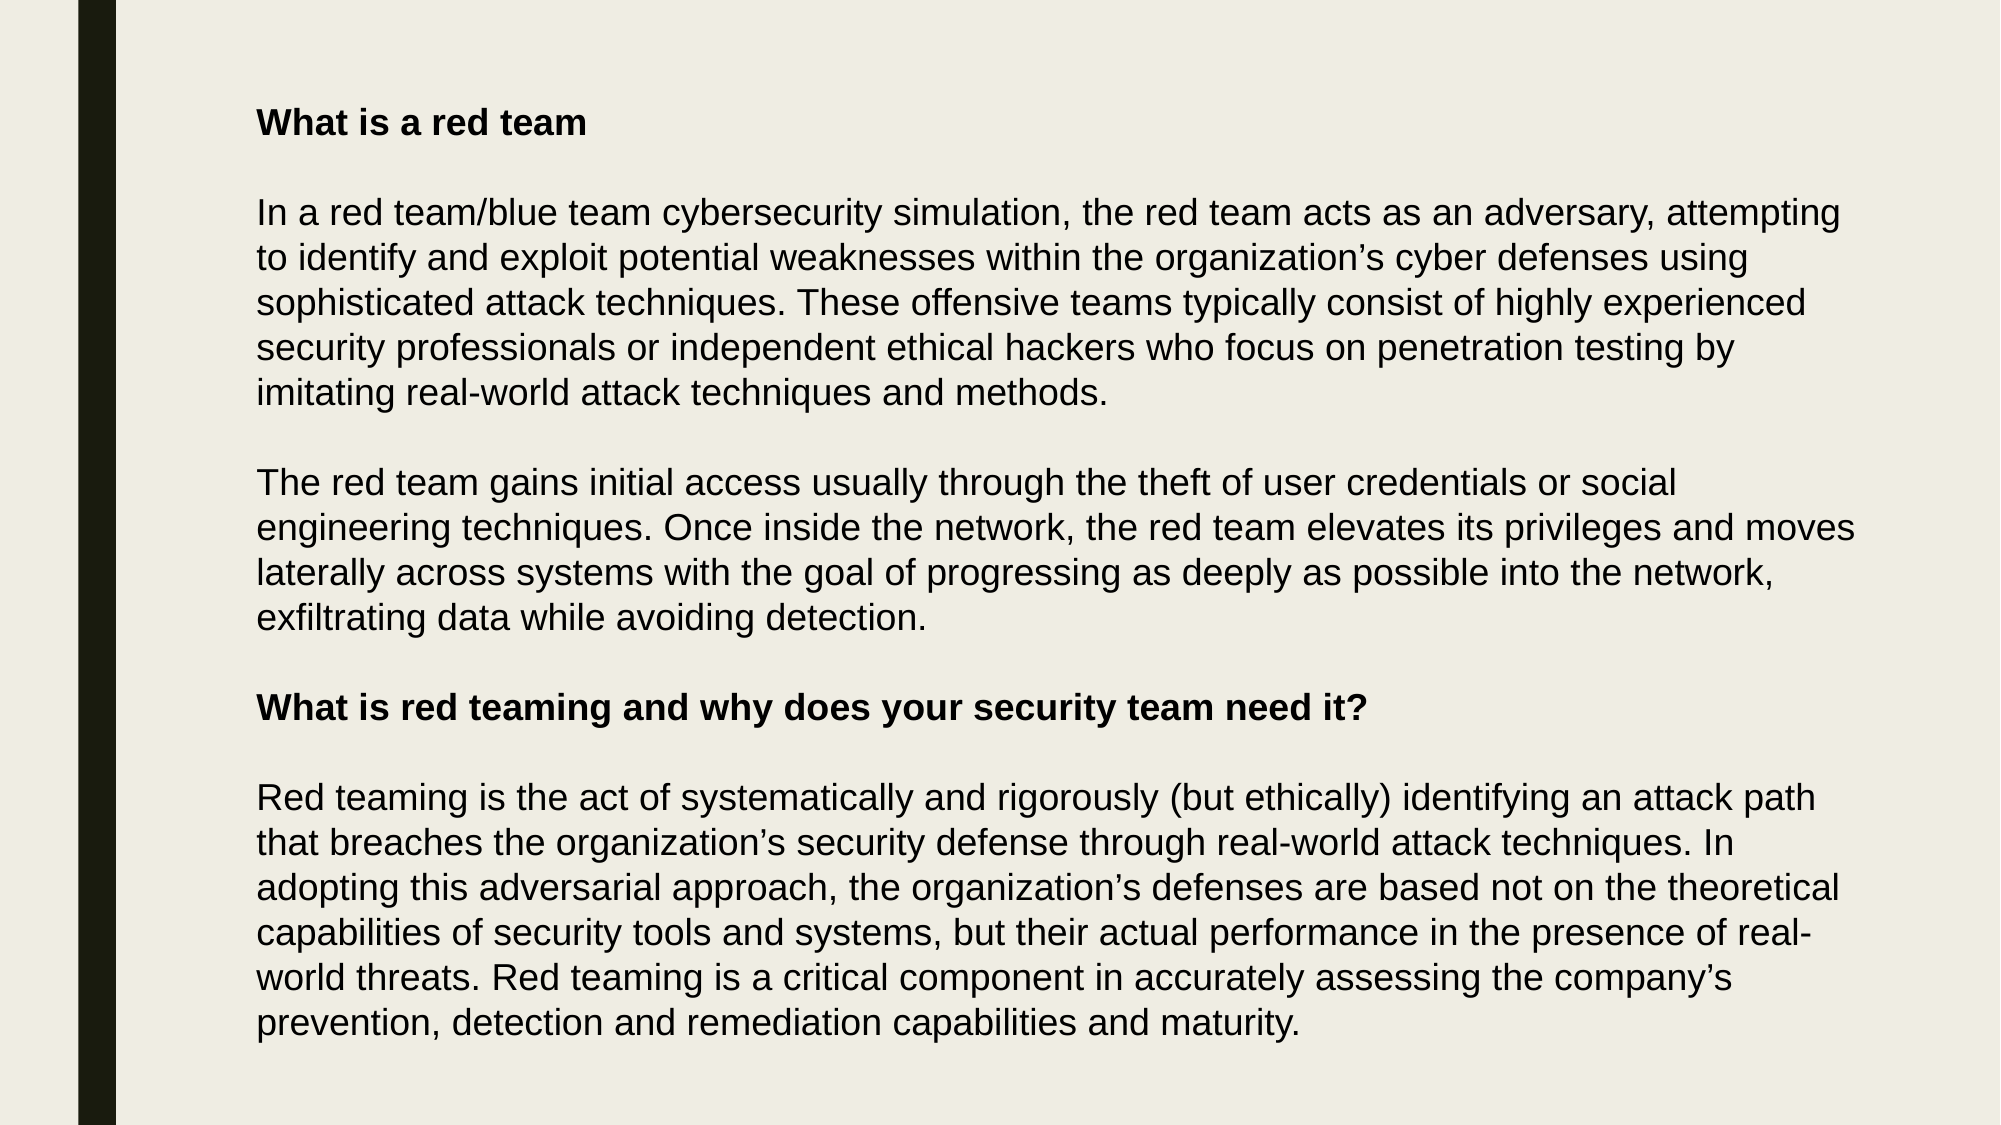

What is a red team

In a red team/blue team cybersecurity simulation, the red team acts as an adversary, attempting to identify and exploit potential weaknesses within the organization’s cyber defenses using sophisticated attack techniques. These offensive teams typically consist of highly experienced security professionals or independent ethical hackers who focus on penetration testing by imitating real-world attack techniques and methods.

The red team gains initial access usually through the theft of user credentials or social engineering techniques. Once inside the network, the red team elevates its privileges and moves laterally across systems with the goal of progressing as deeply as possible into the network, exfiltrating data while avoiding detection.

What is red teaming and why does your security team need it?

Red teaming is the act of systematically and rigorously (but ethically) identifying an attack path that breaches the organization’s security defense through real-world attack techniques. In adopting this adversarial approach, the organization’s defenses are based not on the theoretical capabilities of security tools and systems, but their actual performance in the presence of real-world threats. Red teaming is a critical component in accurately assessing the company’s prevention, detection and remediation capabilities and maturity.